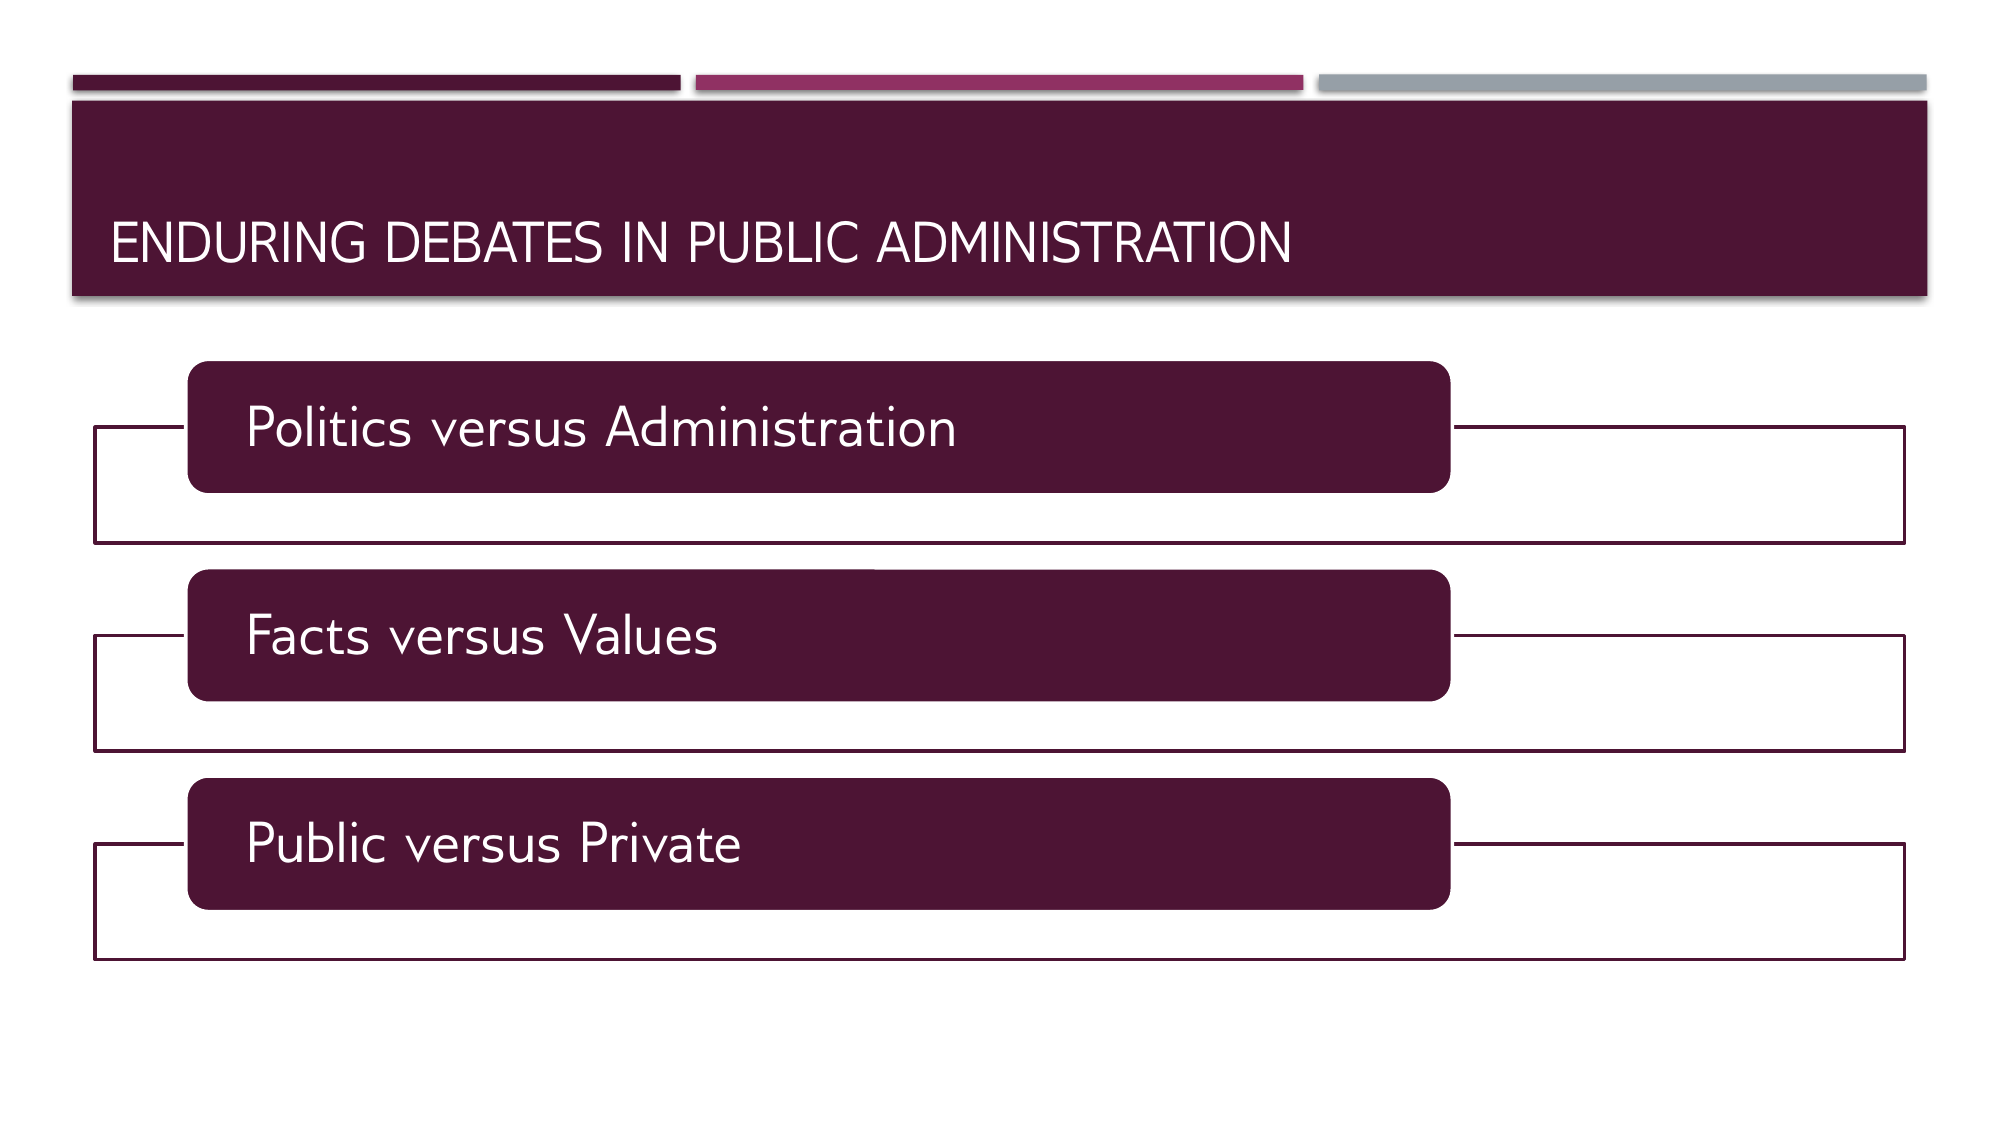

# Enduring Debates in Public Administration
Politics versus Administration
Facts versus Values
Public versus Private